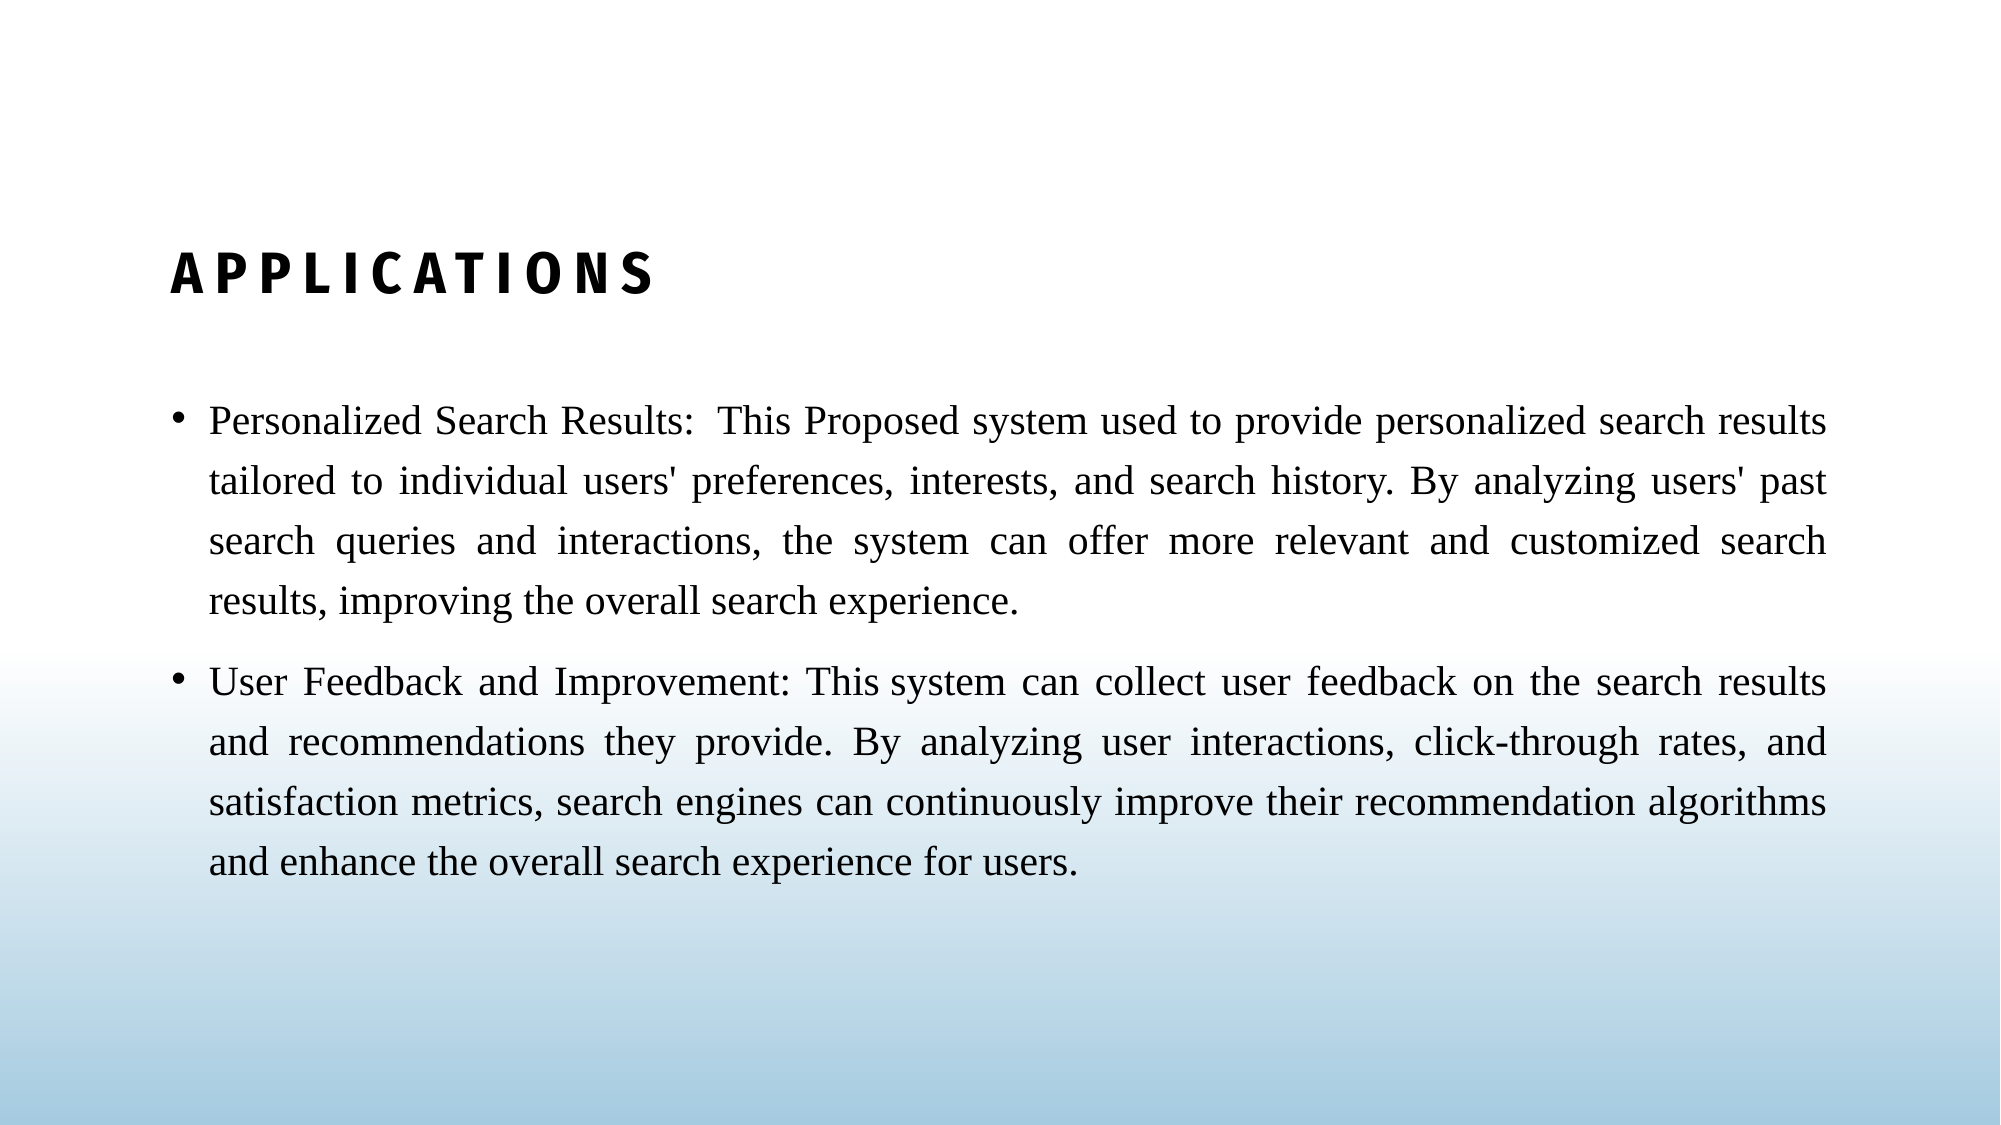

# Applications
Personalized Search Results:  This Proposed system used to provide personalized search results tailored to individual users' preferences, interests, and search history. By analyzing users' past search queries and interactions, the system can offer more relevant and customized search results, improving the overall search experience.
User Feedback and Improvement: This system can collect user feedback on the search results and recommendations they provide. By analyzing user interactions, click-through rates, and satisfaction metrics, search engines can continuously improve their recommendation algorithms and enhance the overall search experience for users.